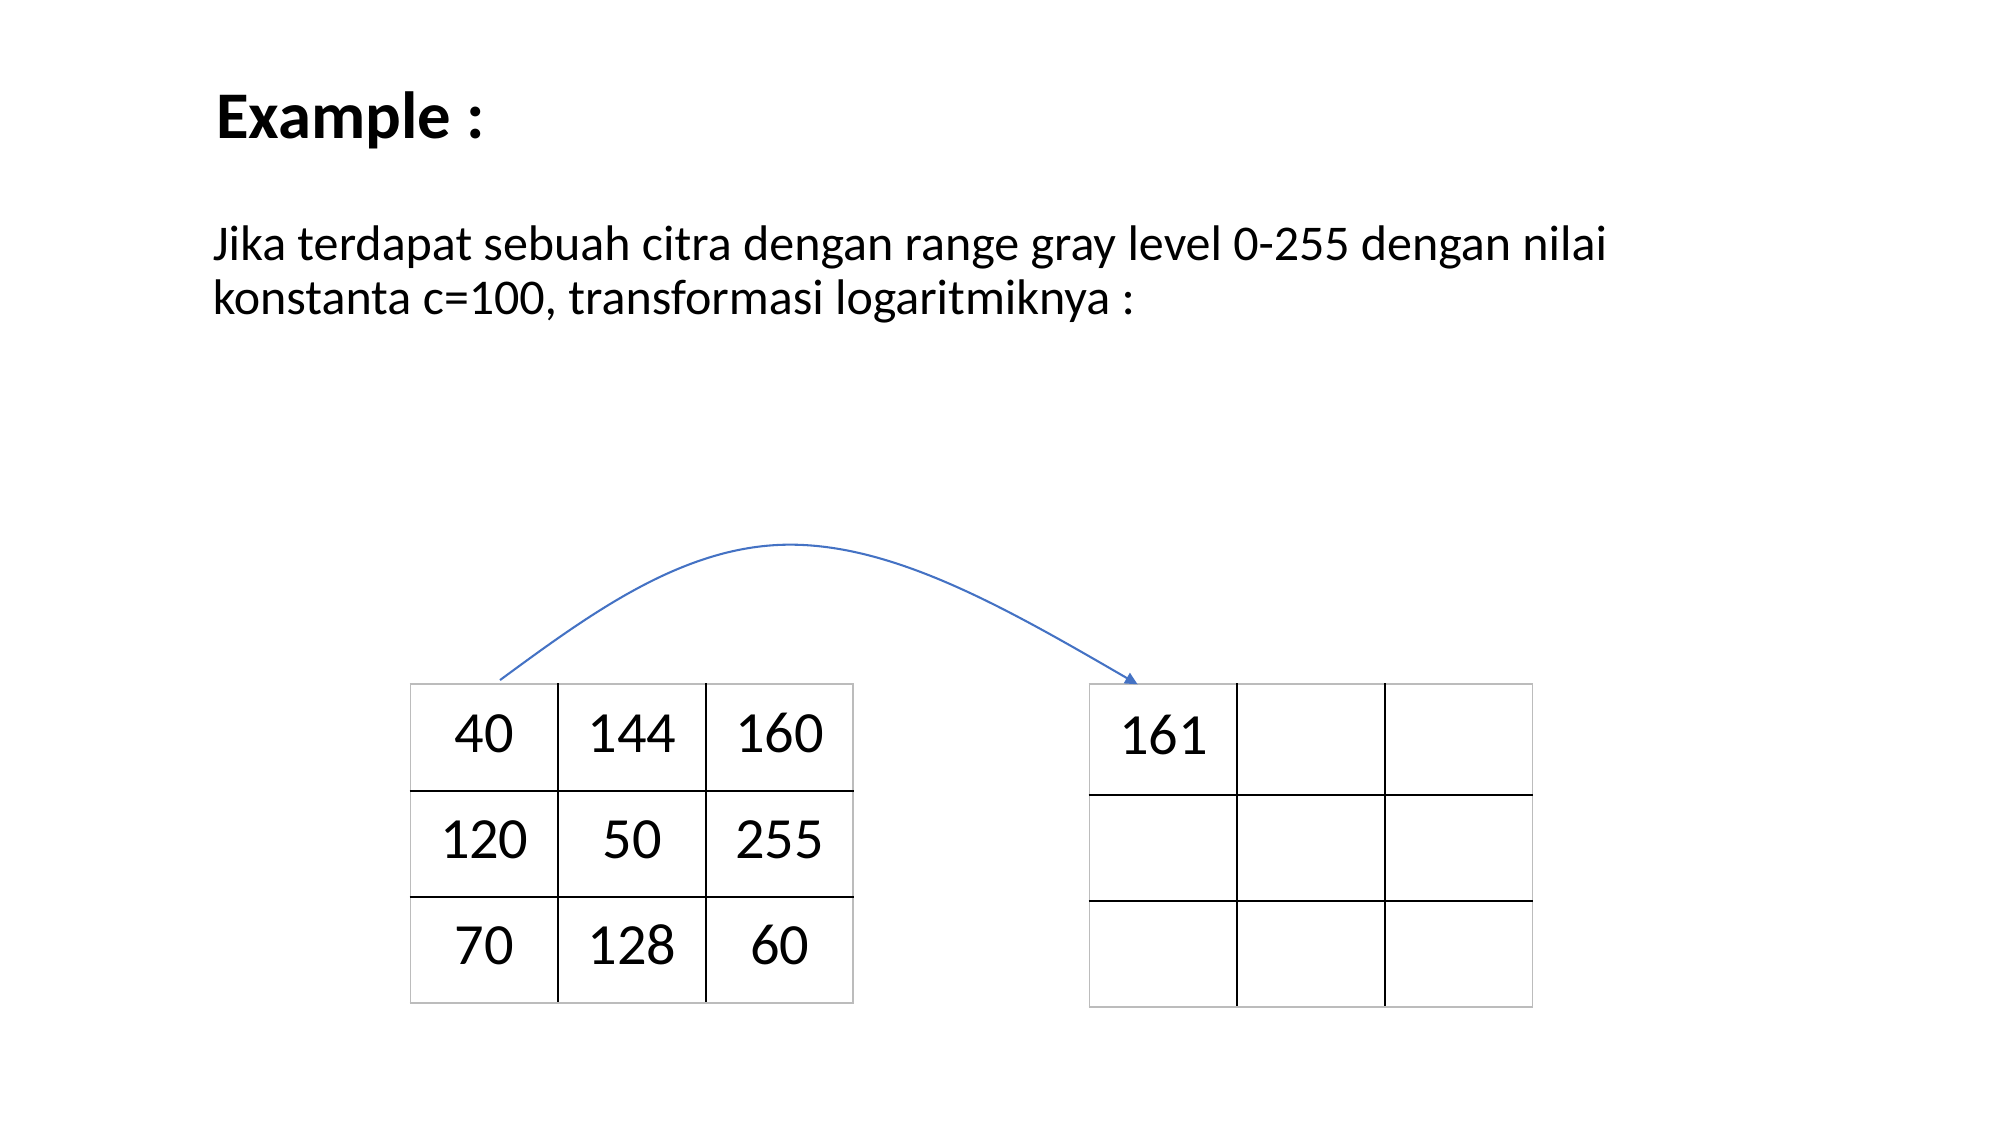

Example :
Jika terdapat sebuah citra dengan range gray level 0-255 dengan nilai konstanta c=100, transformasi logaritmiknya :

| 40 | 144 | 160 |
| --- | --- | --- |
| 120 | 50 | 255 |
| 70 | 128 | 60 |
| 161 |  |  |
| --- | --- | --- |
|  |  |  |
|  |  |  |